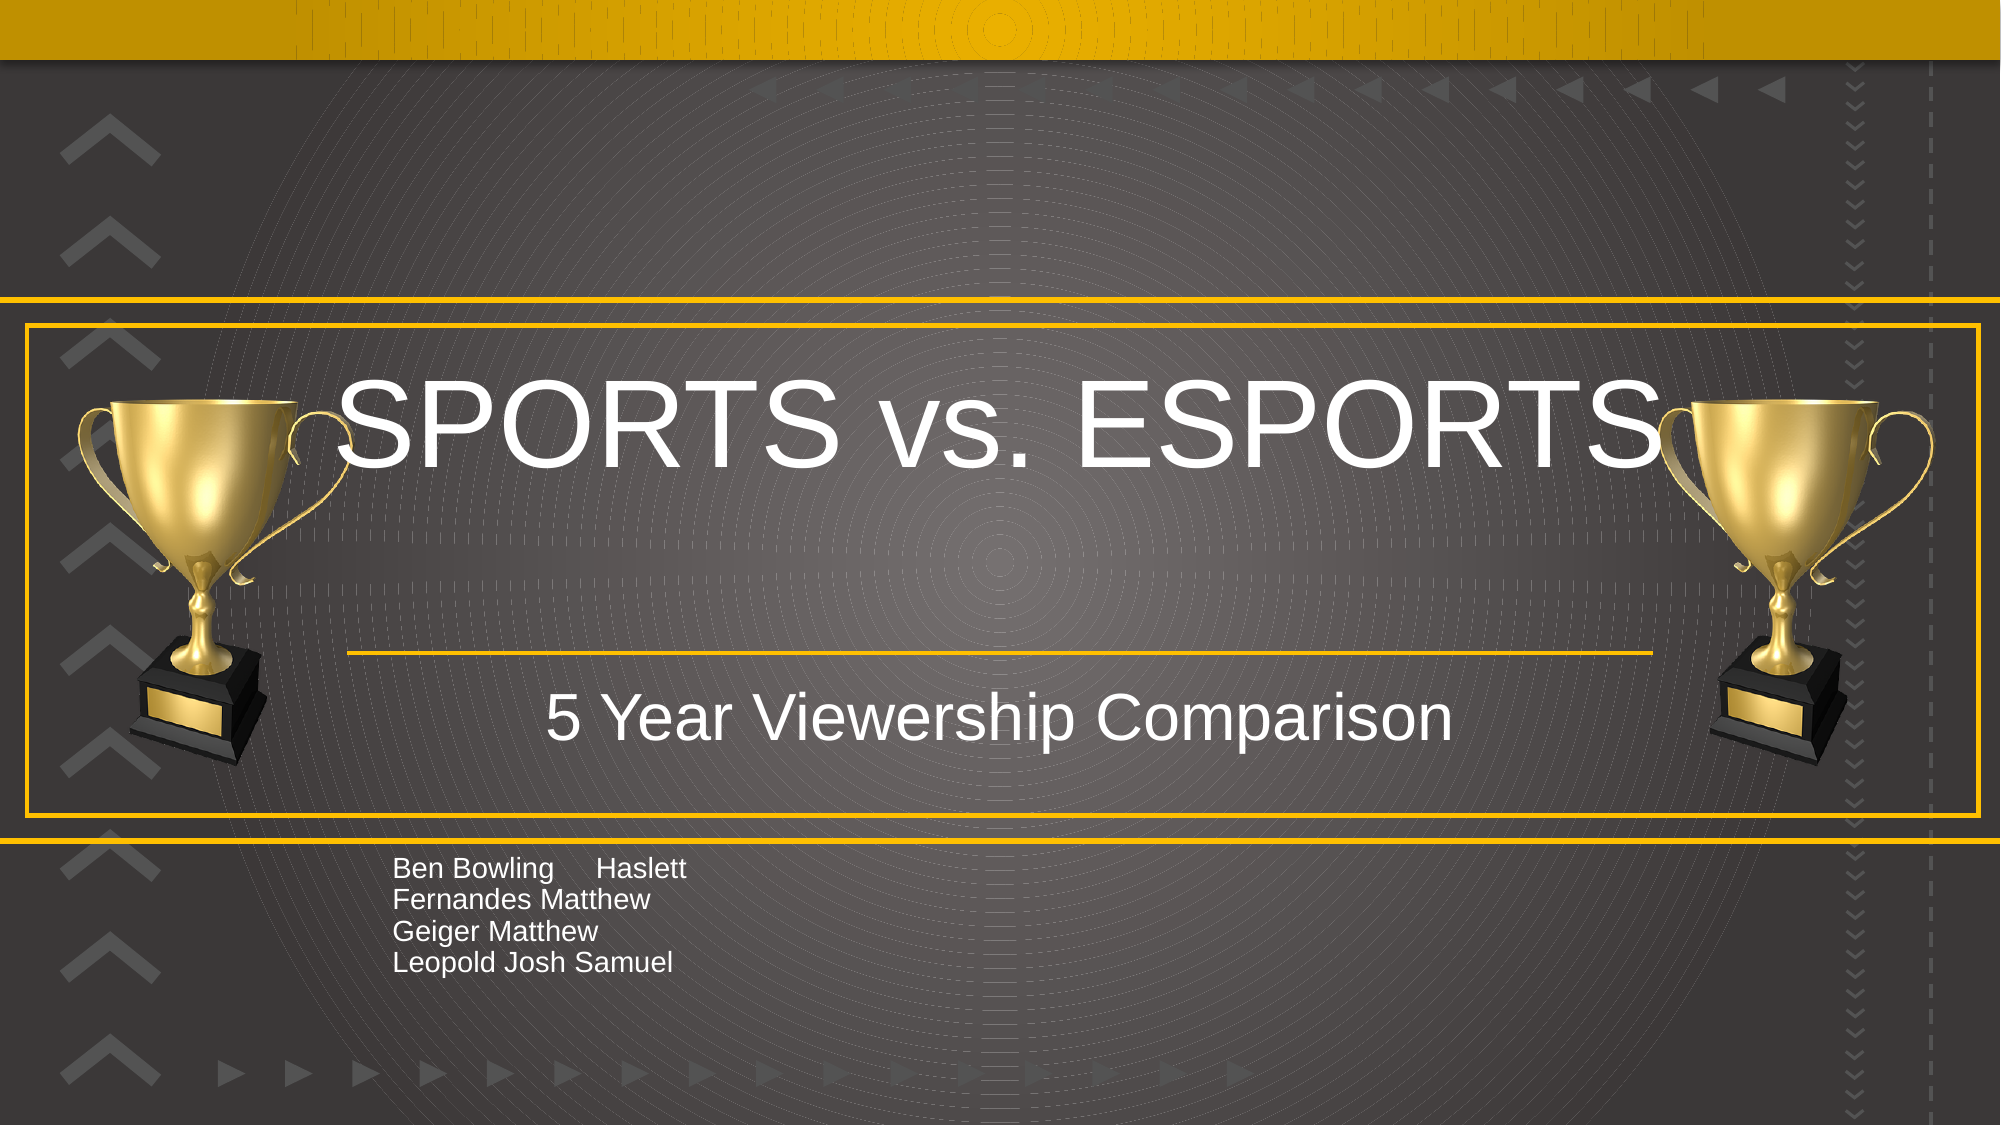

# SPORTS vs. ESPORTS
5 Year Viewership Comparison
Ben Bowling     Haslett Fernandes Matthew Geiger Matthew Leopold Josh Samuel